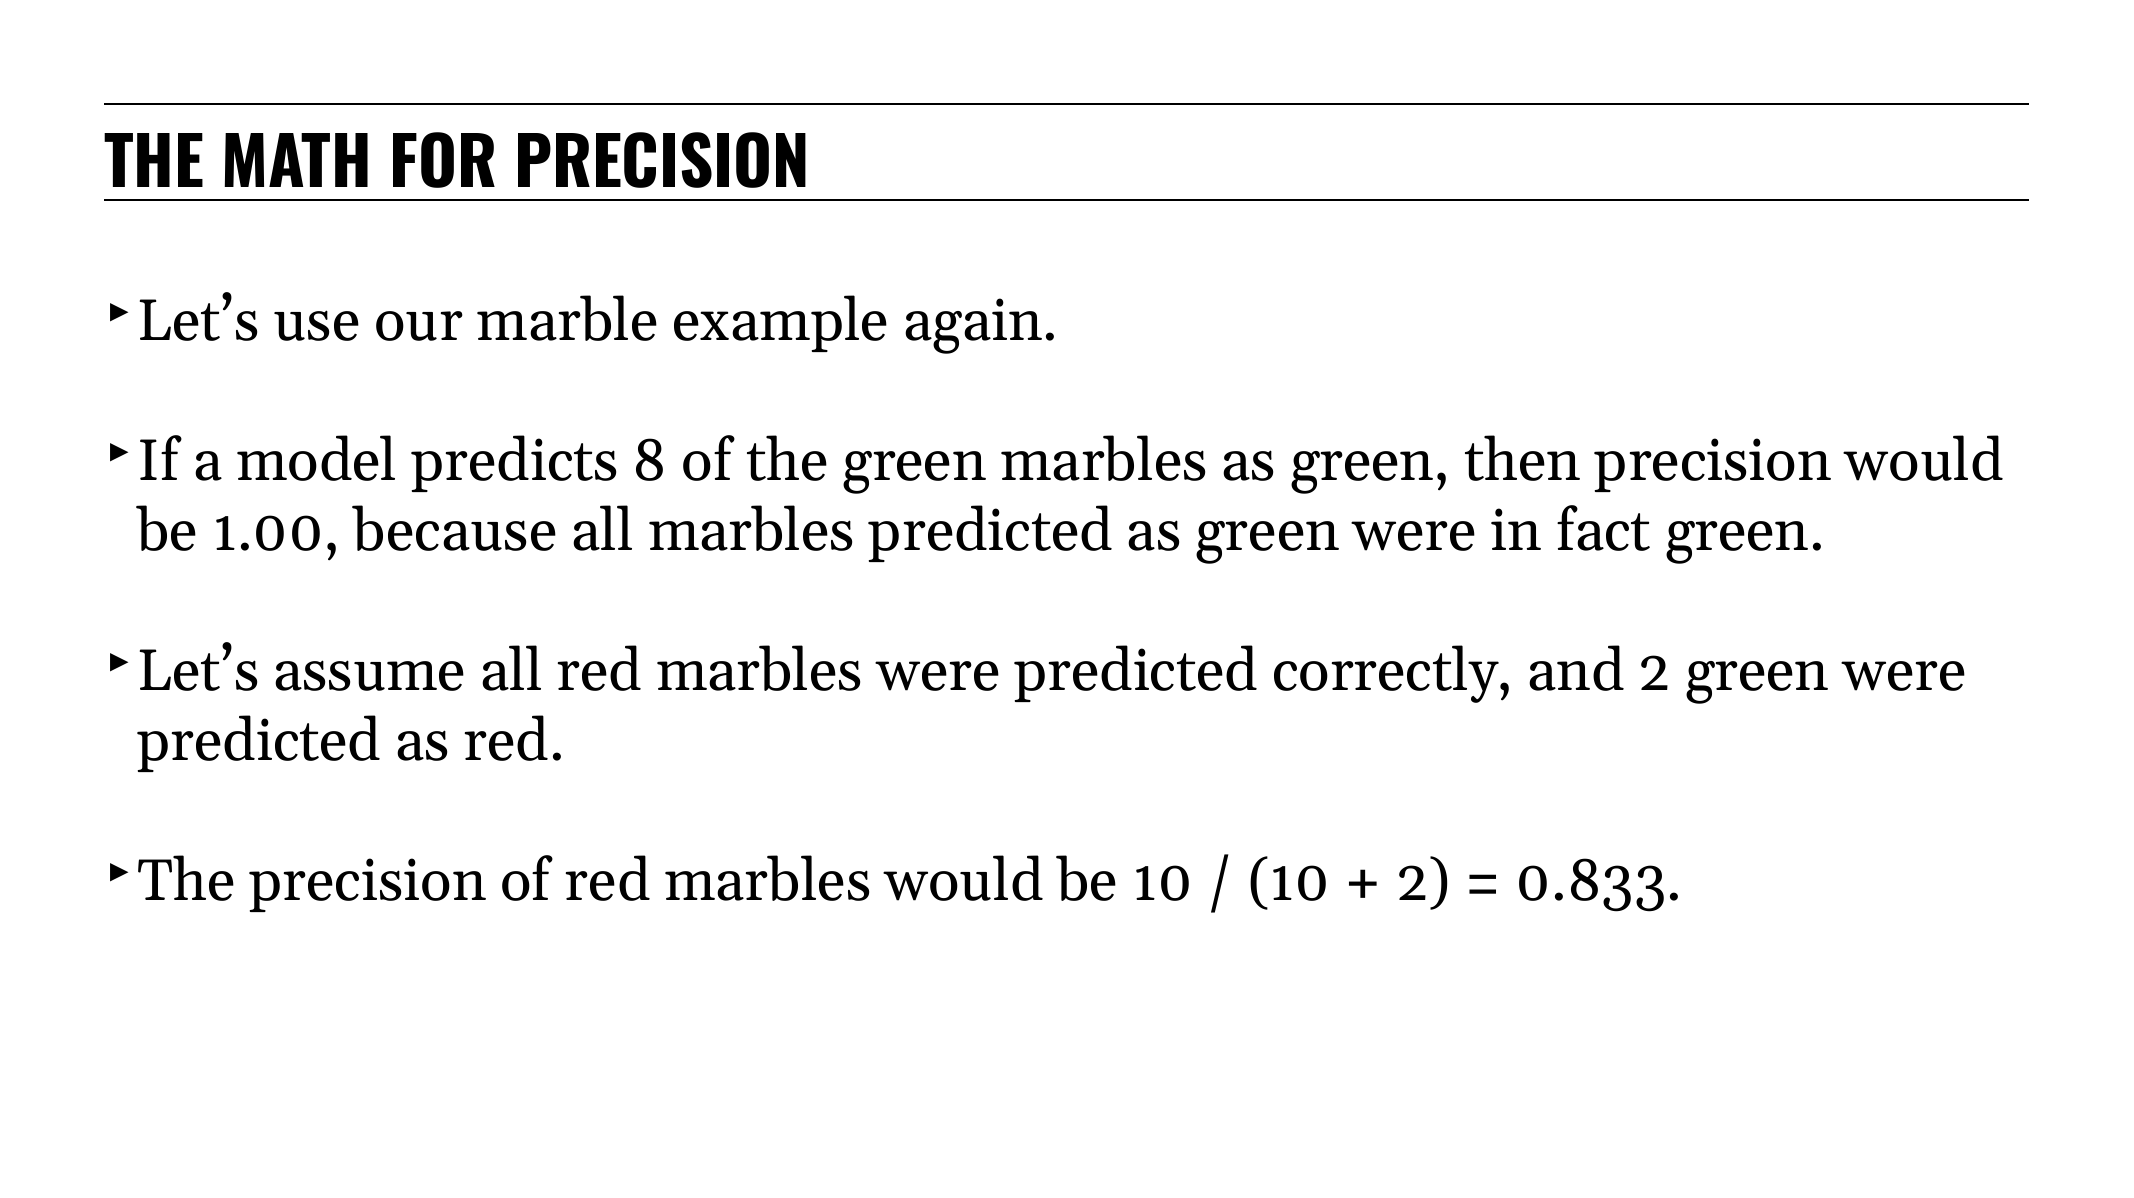

THE MATH FOR PRECISION

Let’s use our marble example again.

If a model predicts 8 of the green marbles as green, then precision would be 1.00, because all marbles predicted as green were in fact green.

Let’s assume all red marbles were predicted correctly, and 2 green were predicted as red.

The precision of red marbles would be 10 / (10 + 2) = 0.833.